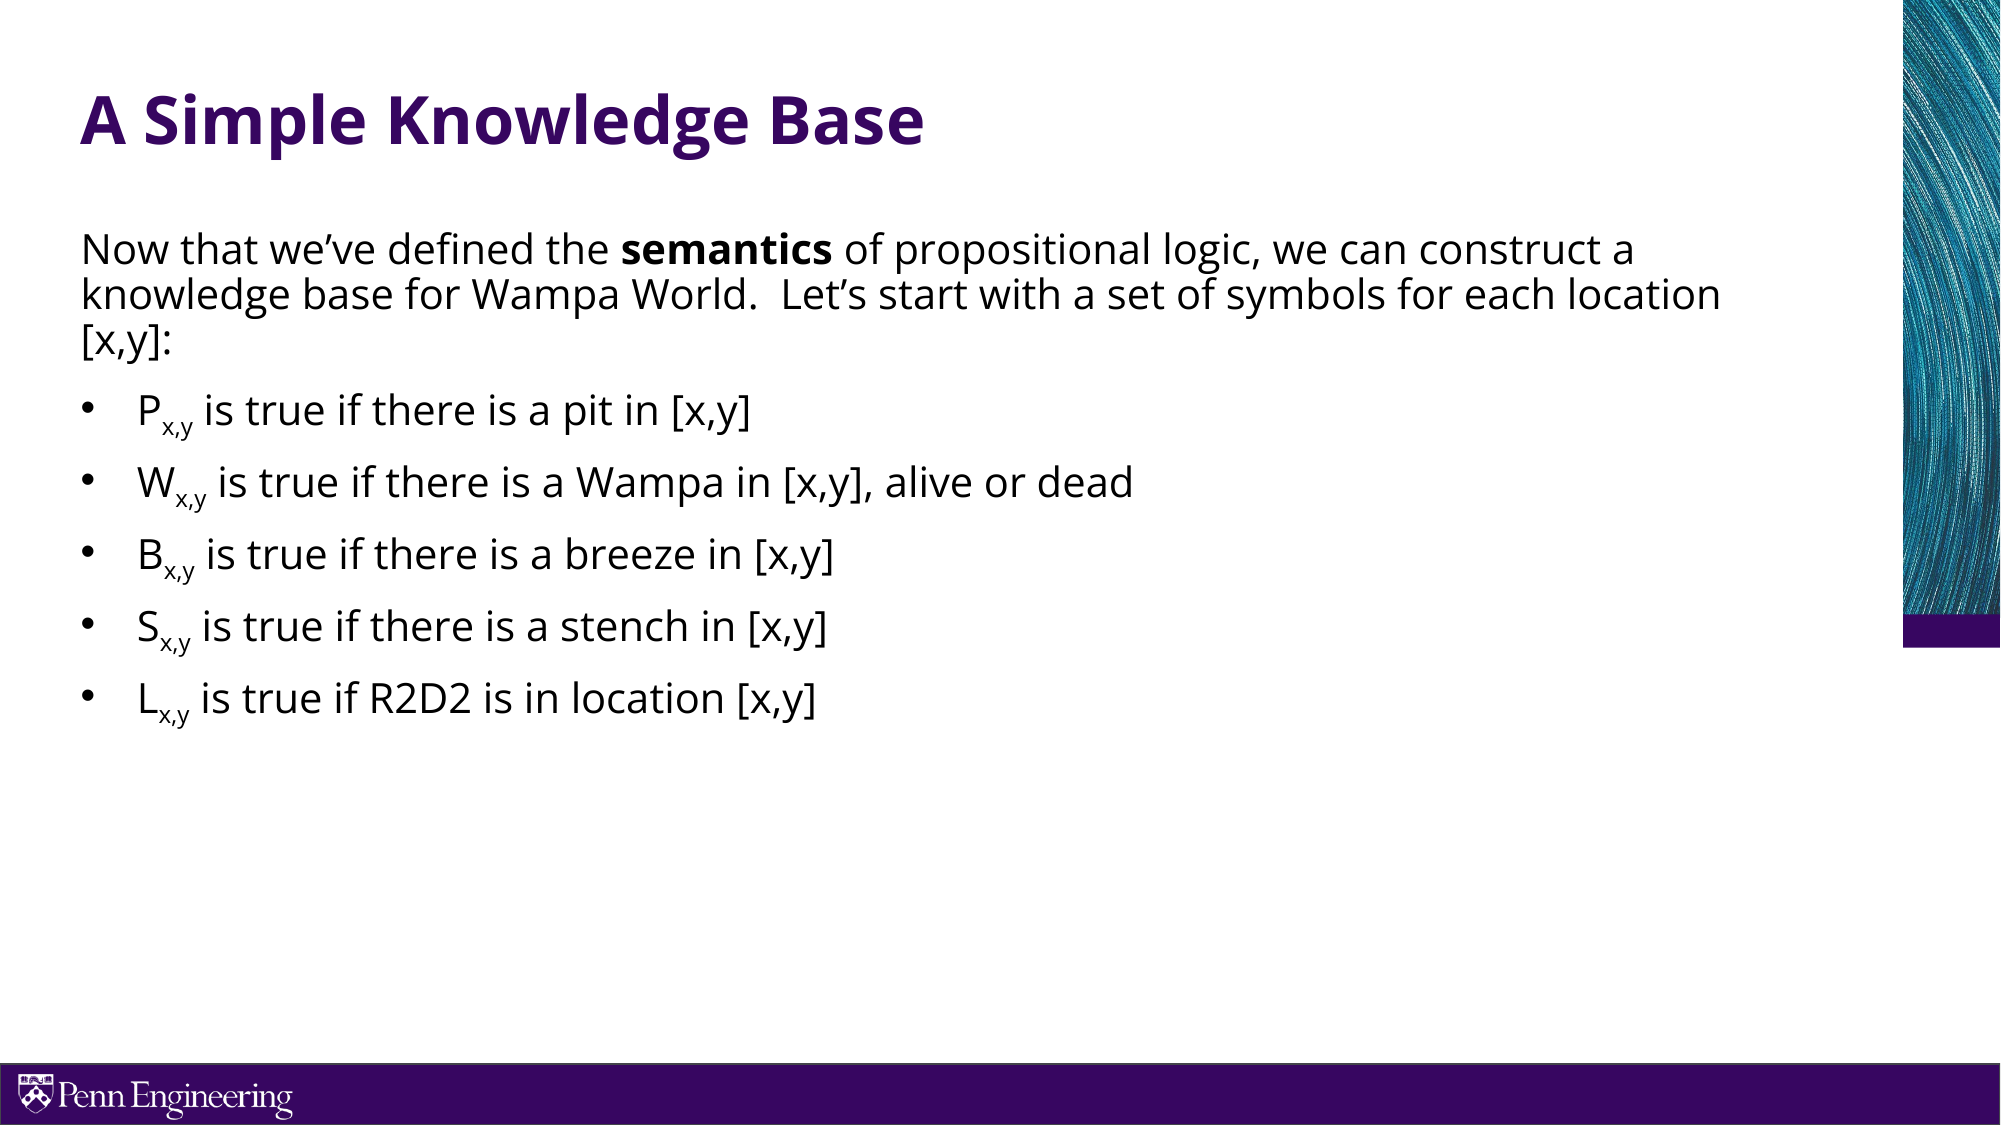

# A Simple Knowledge Base
Now that we’ve defined the semantics of propositional logic, we can construct a knowledge base for Wampa World.  Let’s start with a set of symbols for each location [x,y]:
Px,y is true if there is a pit in [x,y]
Wx,y is true if there is a Wampa in [x,y], alive or dead
Bx,y is true if there is a breeze in [x,y]
Sx,y is true if there is a stench in [x,y]
Lx,y is true if R2D2 is in location [x,y]